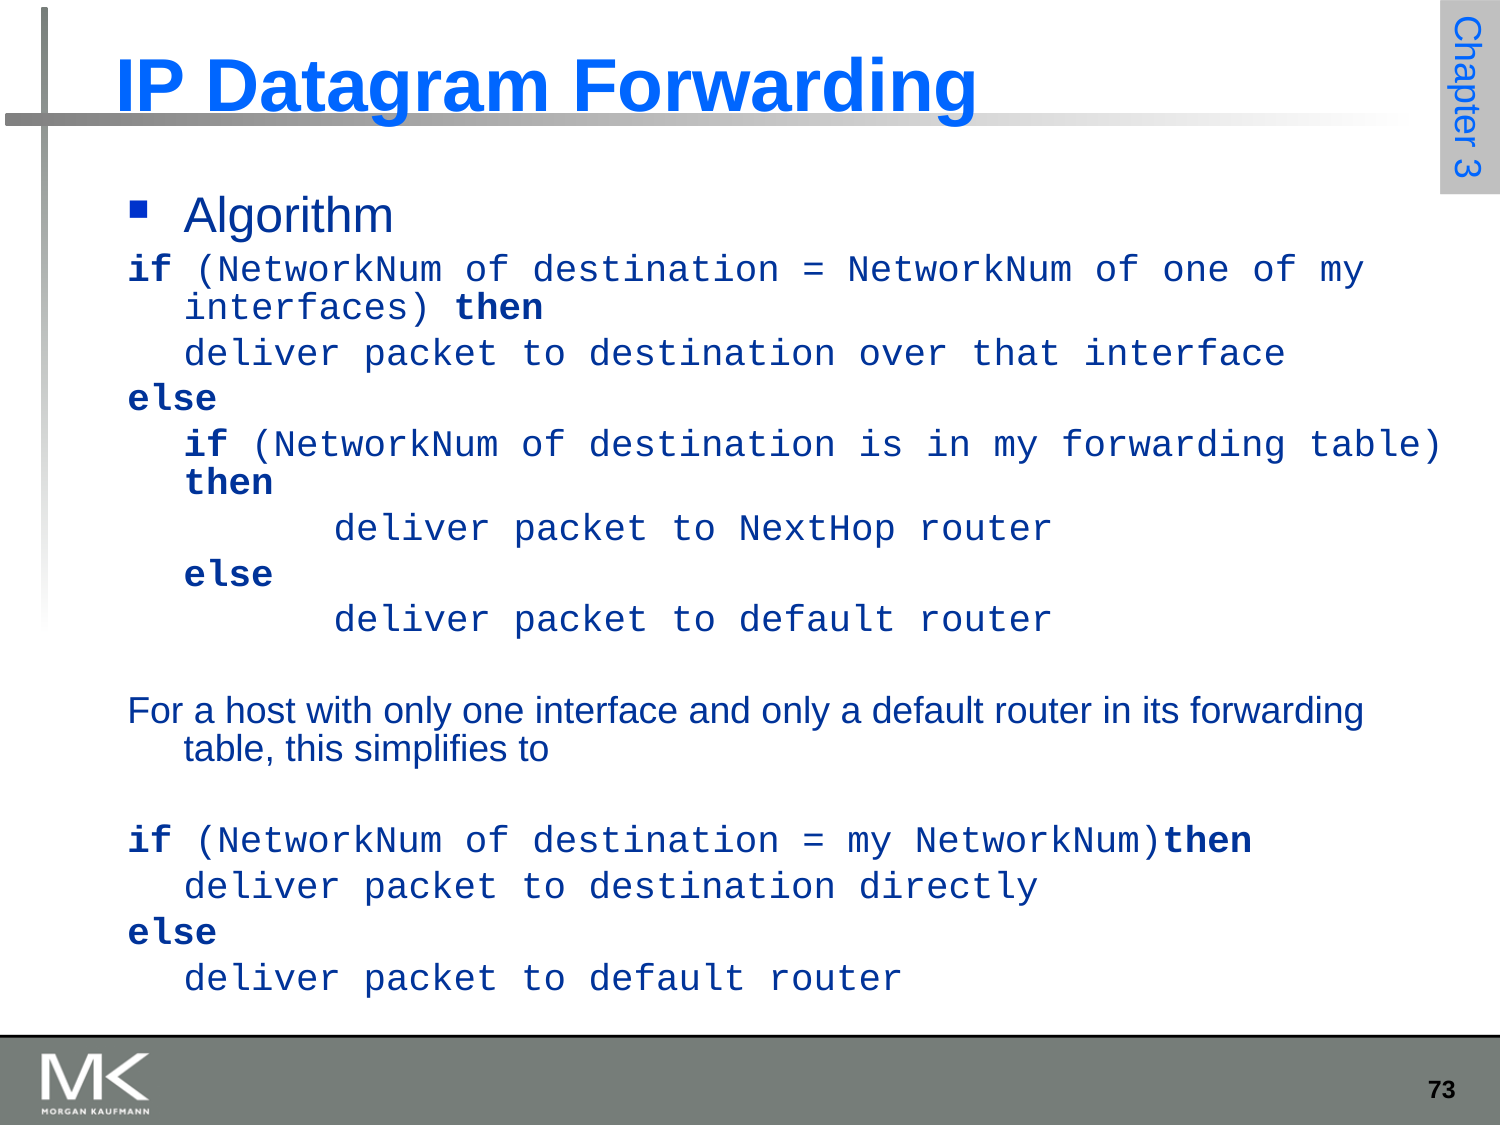

# IP Datagram Forwarding
Algorithm
if (NetworkNum of destination = NetworkNum of one of my interfaces) then
	deliver packet to destination over that interface
else
	if (NetworkNum of destination is in my forwarding table) then
		deliver packet to NextHop router
	else
		deliver packet to default router

For a host with only one interface and only a default router in its forwarding table, this simplifies to

if (NetworkNum of destination = my NetworkNum)then
	deliver packet to destination directly
else
	deliver packet to default router